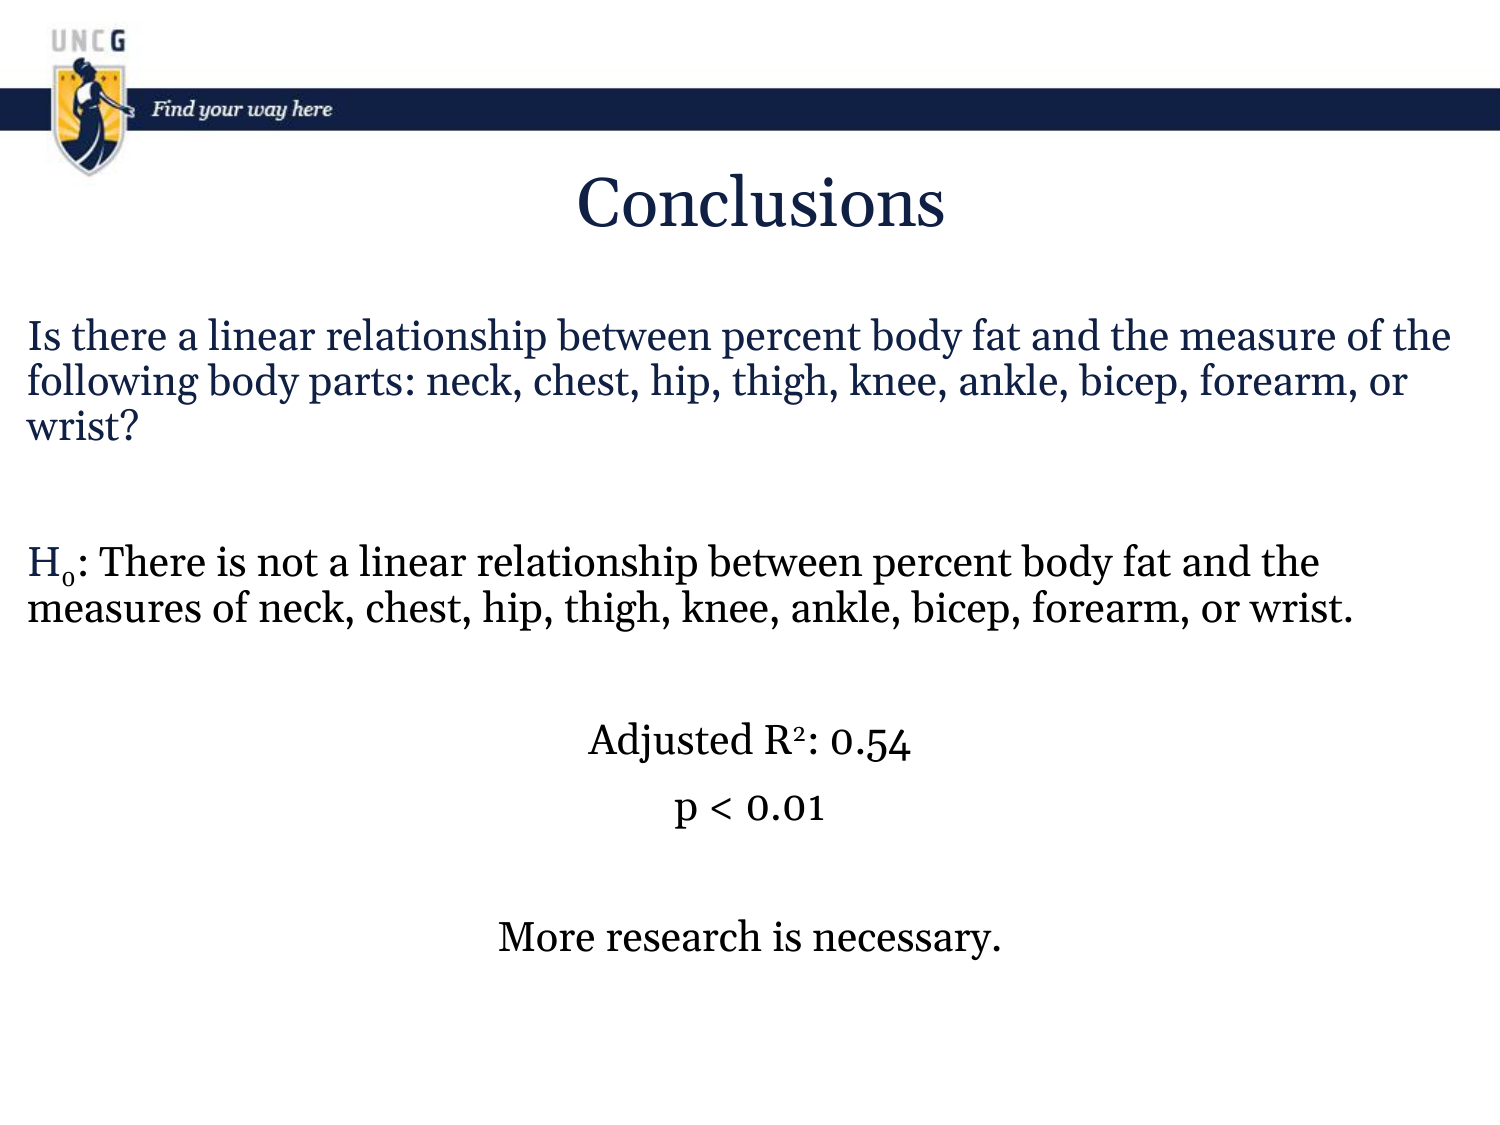

# Conclusions
Is there a linear relationship between percent body fat and the measure of the following body parts: neck, chest, hip, thigh, knee, ankle, bicep, forearm, or wrist?

H0: There is not a linear relationship between percent body fat and the measures of neck, chest, hip, thigh, knee, ankle, bicep, forearm, or wrist.

Adjusted R2: 0.54
p < 0.01

More research is necessary.